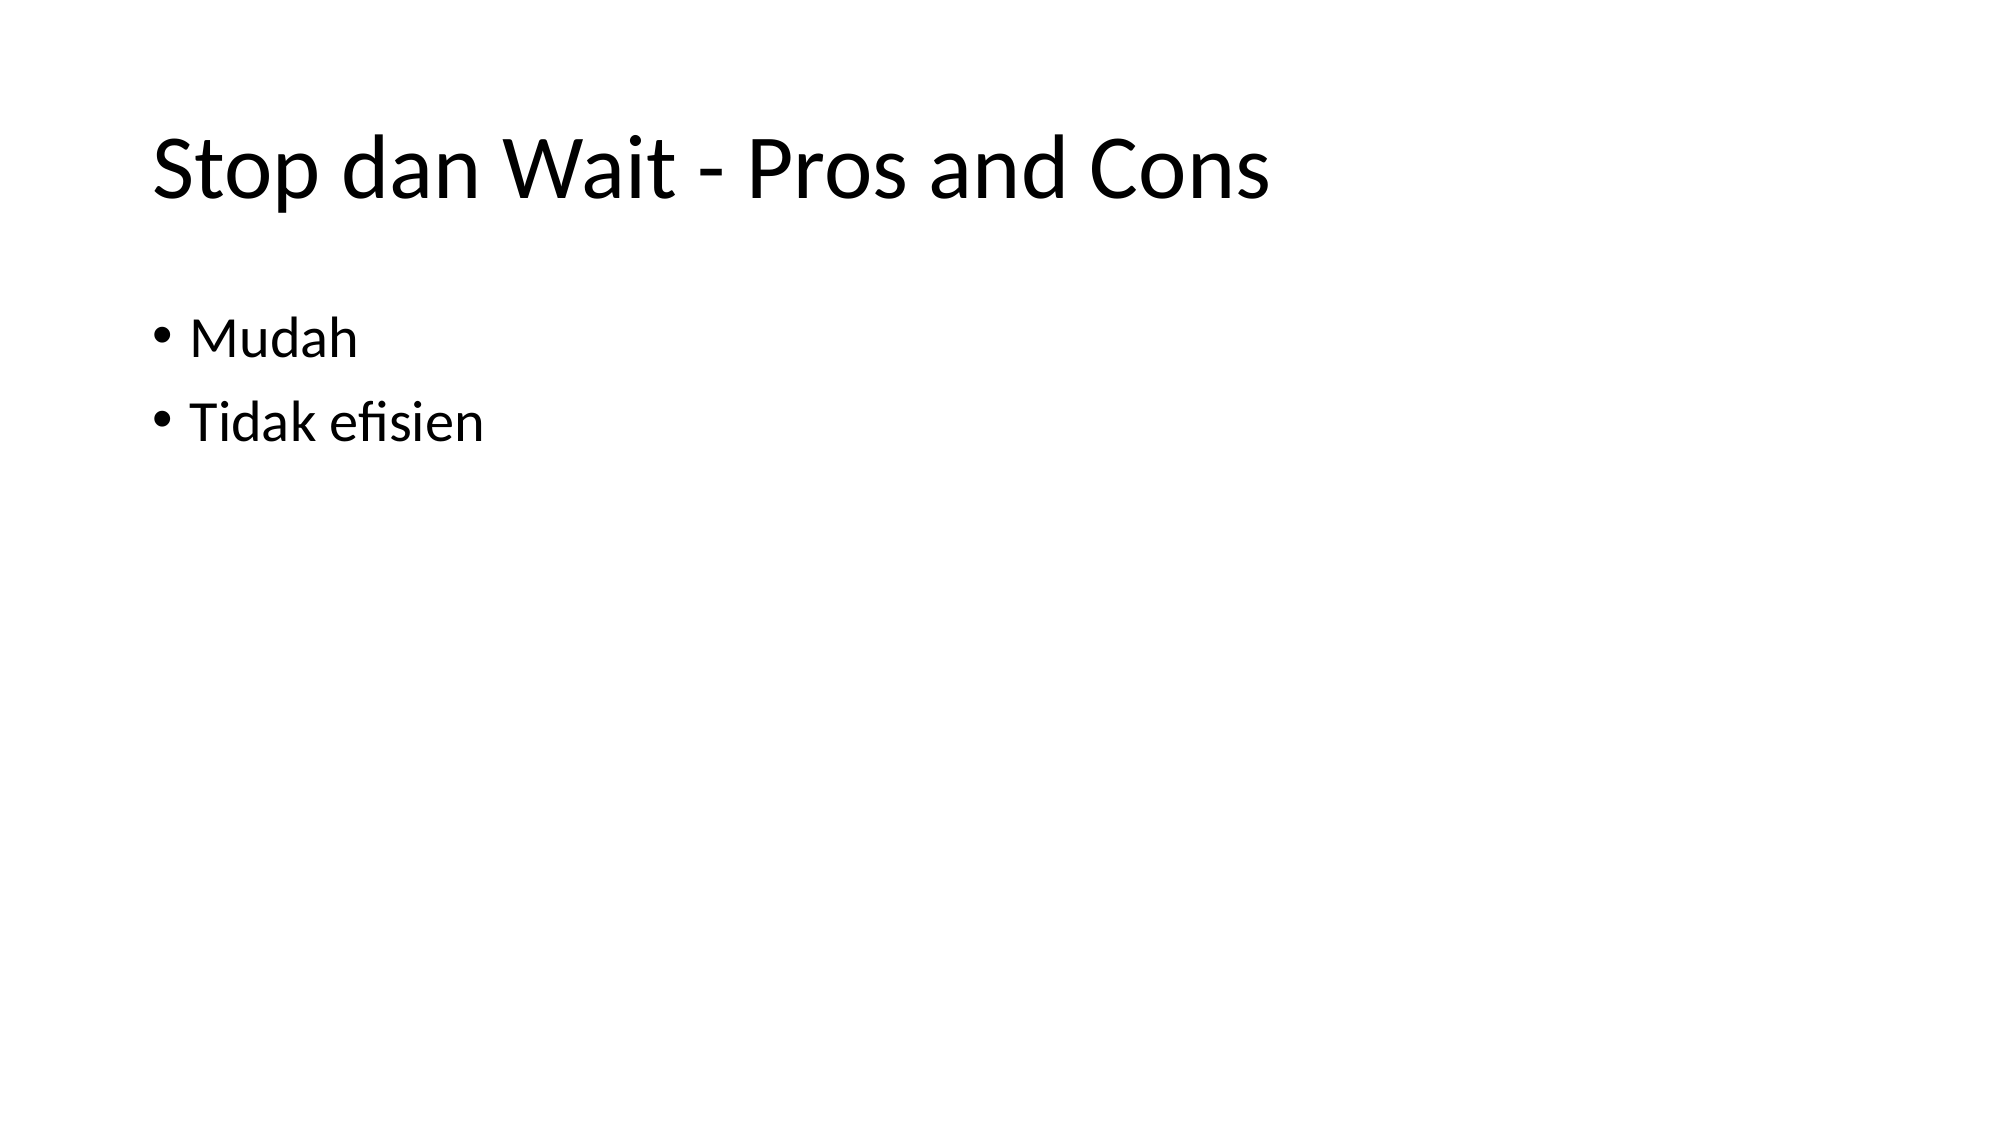

# Stop dan Wait - Pros and Cons
Mudah
Tidak efisien